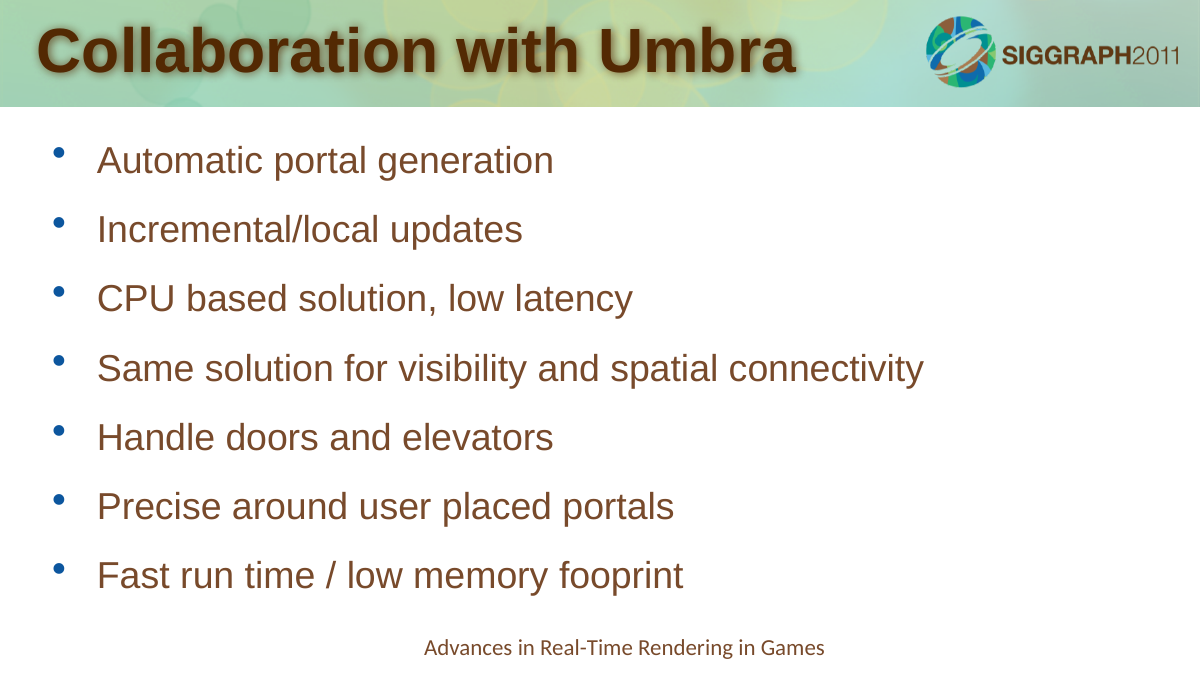

# Collaboration with Umbra
Automatic portal generation
Incremental/local updates
CPU based solution, low latency
Same solution for visibility and spatial connectivity
Handle doors and elevators
Precise around user placed portals
Fast run time / low memory fooprint